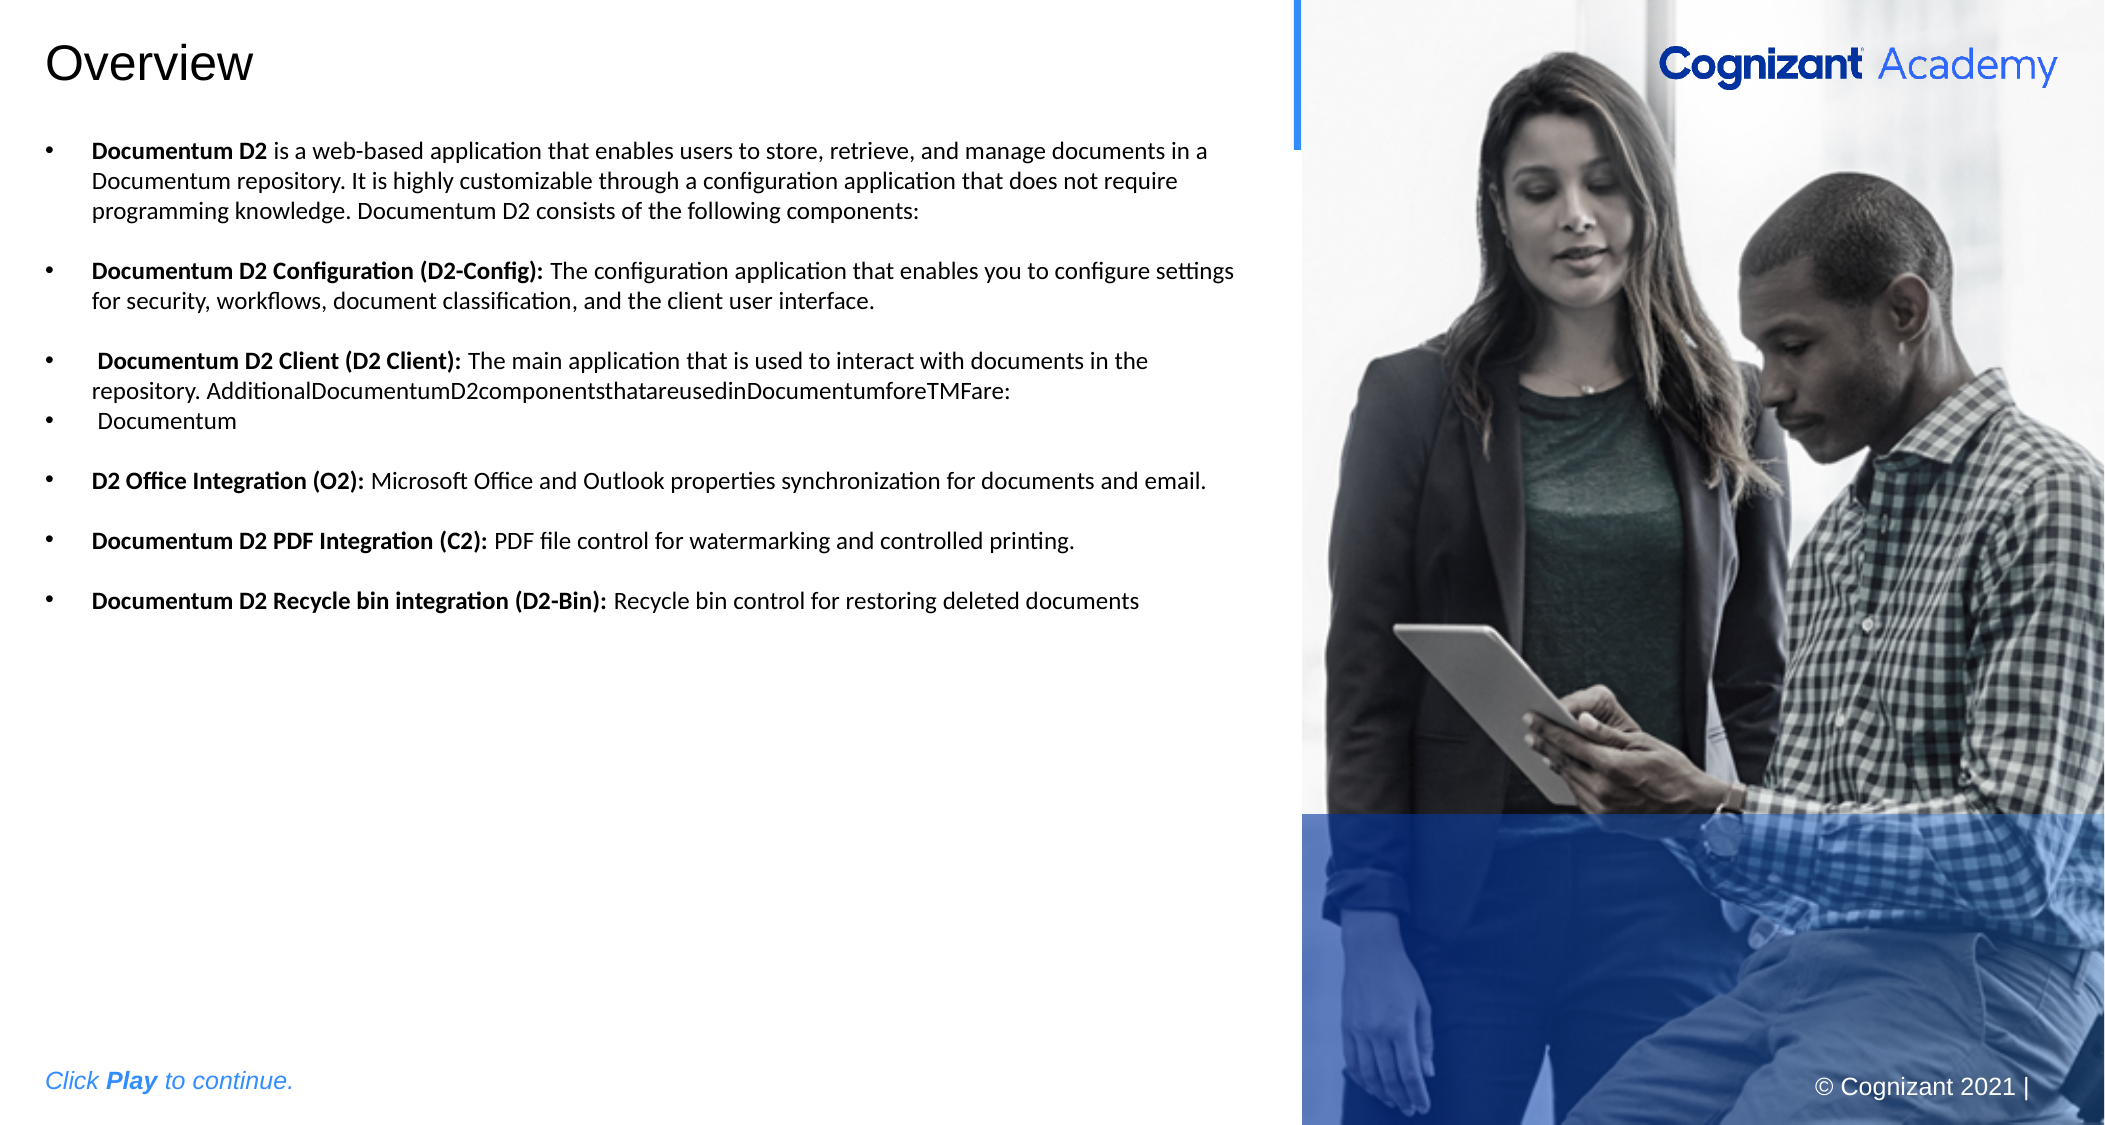

# Overview
Documentum D2 is a web-based application that enables users to store, retrieve, and manage documents in a Documentum repository. It is highly customizable through a configuration application that does not require programming knowledge. Documentum D2 consists of the following components:

Documentum D2 Configuration (D2-Config): The configuration application that enables you to configure settings for security, workflows, document classification, and the client user interface.

 Documentum D2 Client (D2 Client): The main application that is used to interact with documents in the repository. AdditionalDocumentumD2componentsthatareusedinDocumentumforeTMFare:
 Documentum

D2 Office Integration (O2): Microsoft Office and Outlook properties synchronization for documents and email.

Documentum D2 PDF Integration (C2): PDF file control for watermarking and controlled printing.

Documentum D2 Recycle bin integration (D2-Bin): Recycle bin control for restoring deleted documents
Click Play to continue.